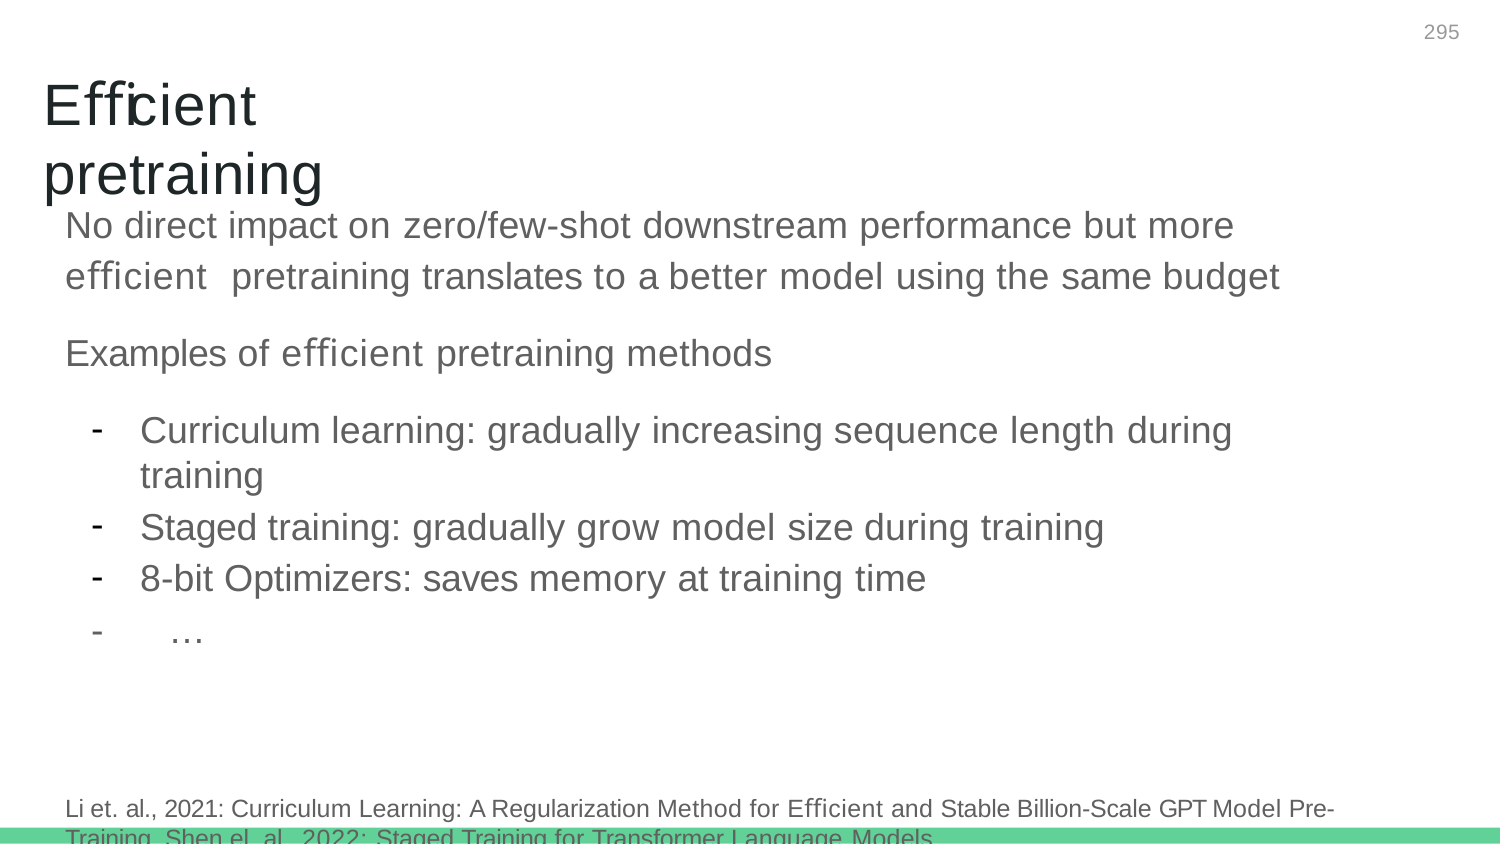

295
# Eﬃcient pretraining
No direct impact on zero/few-shot downstream performance but more eﬃcient  pretraining translates to a better model using the same budget
Examples of eﬃcient pretraining methods
Curriculum learning: gradually increasing sequence length during training
Staged training: gradually grow model size during training
8-bit Optimizers: saves memory at training time
-	…
Li et. al., 2021: Curriculum Learning: A Regularization Method for Eﬃcient and Stable Billion-Scale GPT Model Pre-Training  Shen el. al., 2022: Staged Training for Transformer Language Models